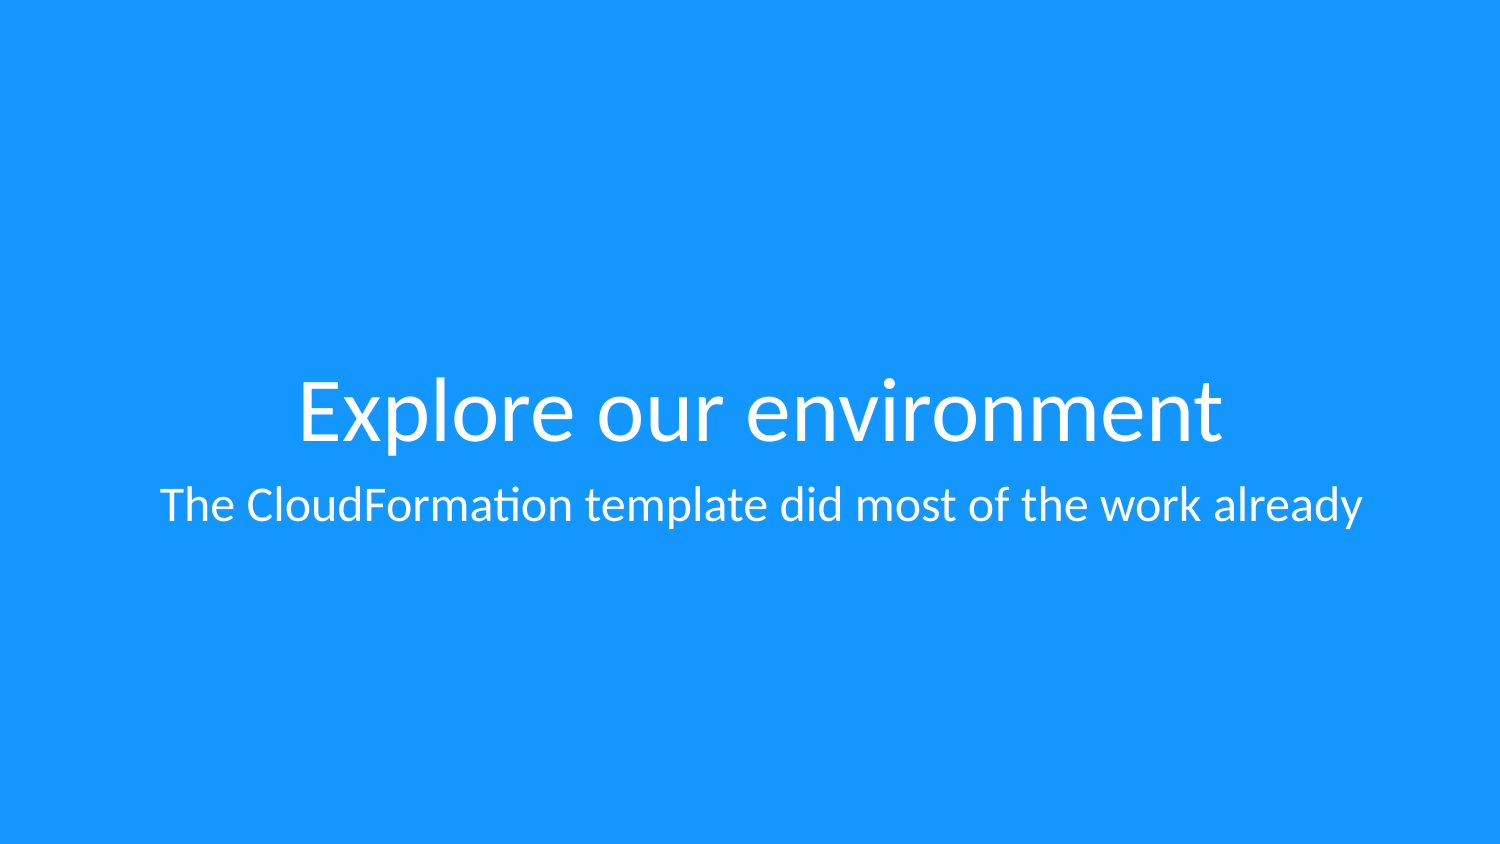

# Explore our environment The CloudFormation template did most of the work already